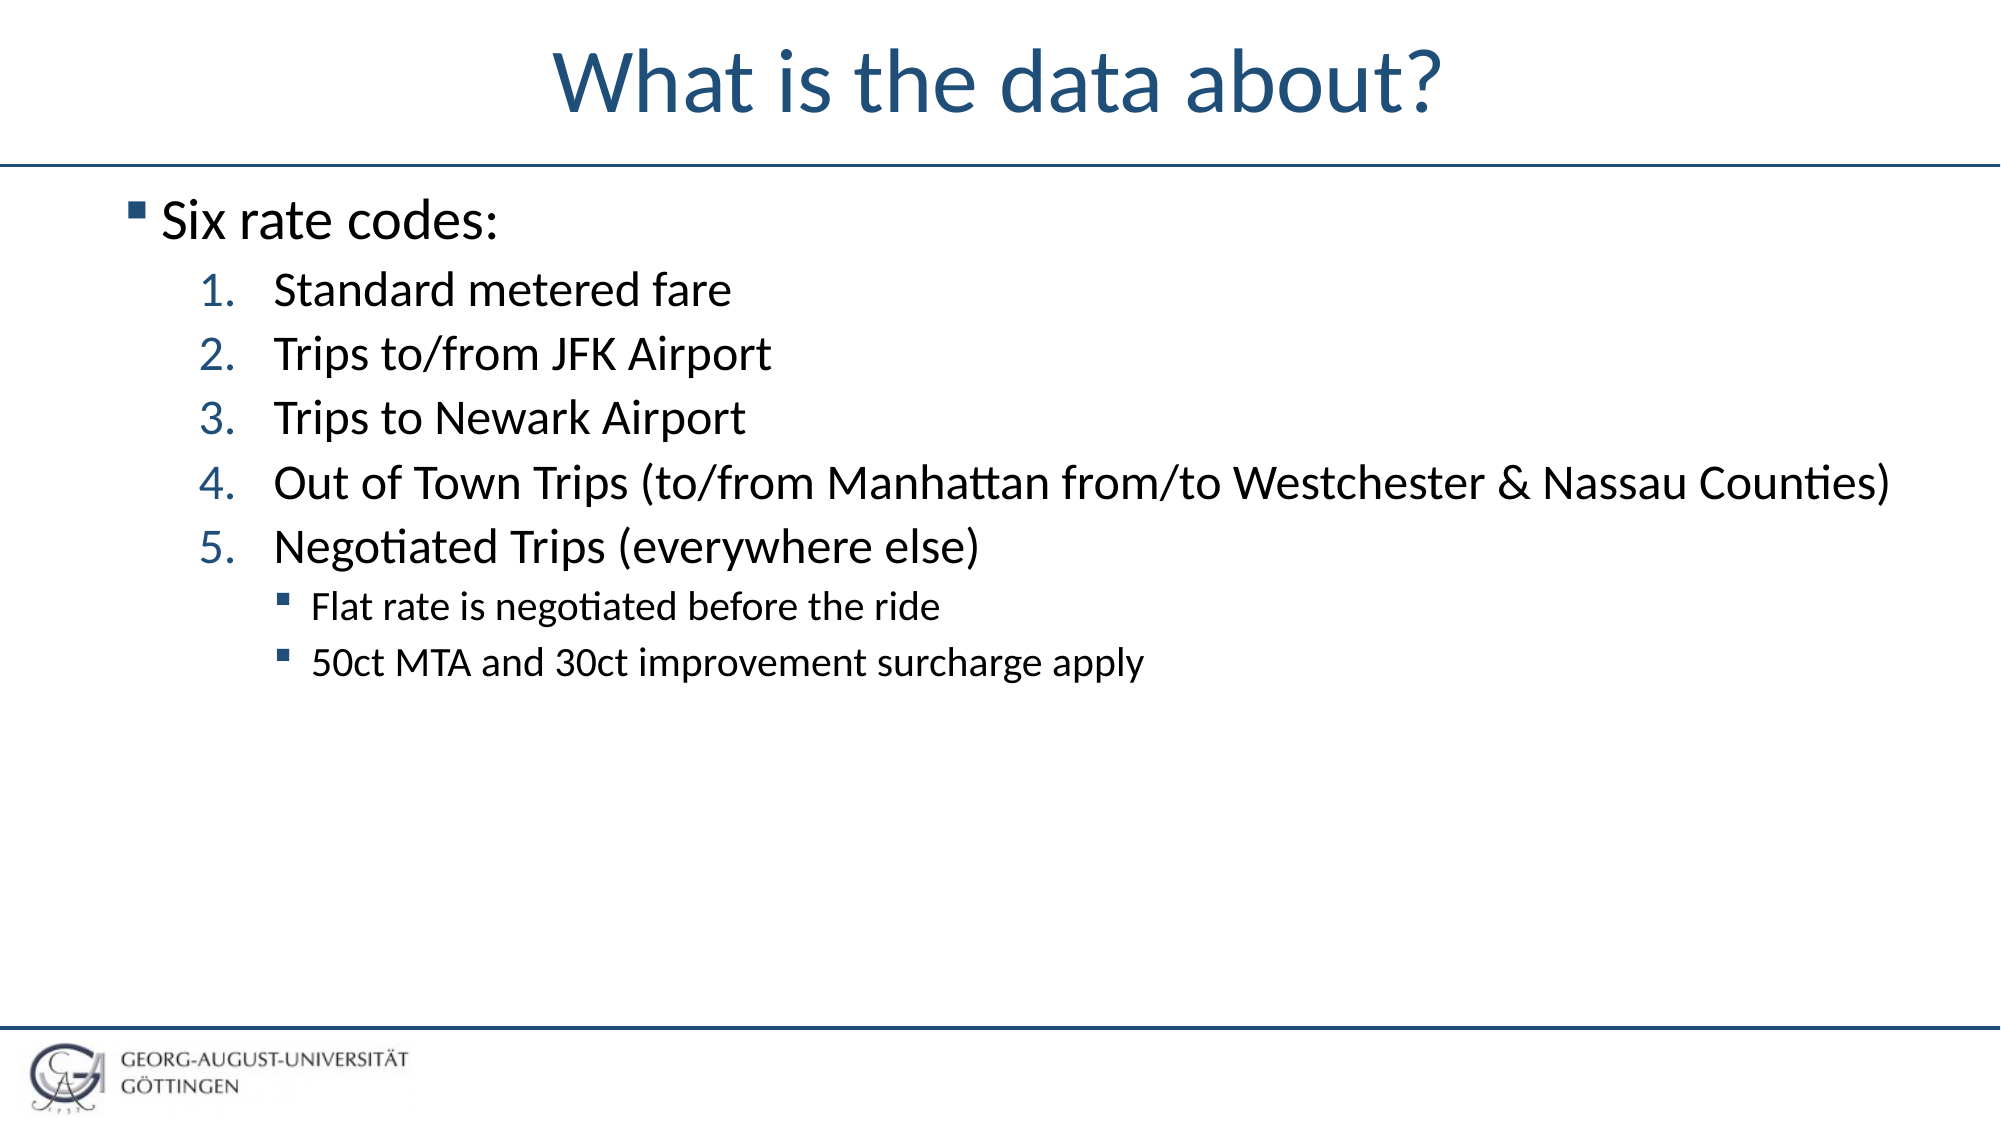

# What is the data about?
Six rate codes:
Standard metered fare
Trips to/from JFK Airport
Trips to Newark Airport
Out of Town Trips (to/from Manhattan from/to Westchester & Nassau Counties)
Negotiated Trips (everywhere else)
Flat rate is negotiated before the ride
50ct MTA and 30ct improvement surcharge apply